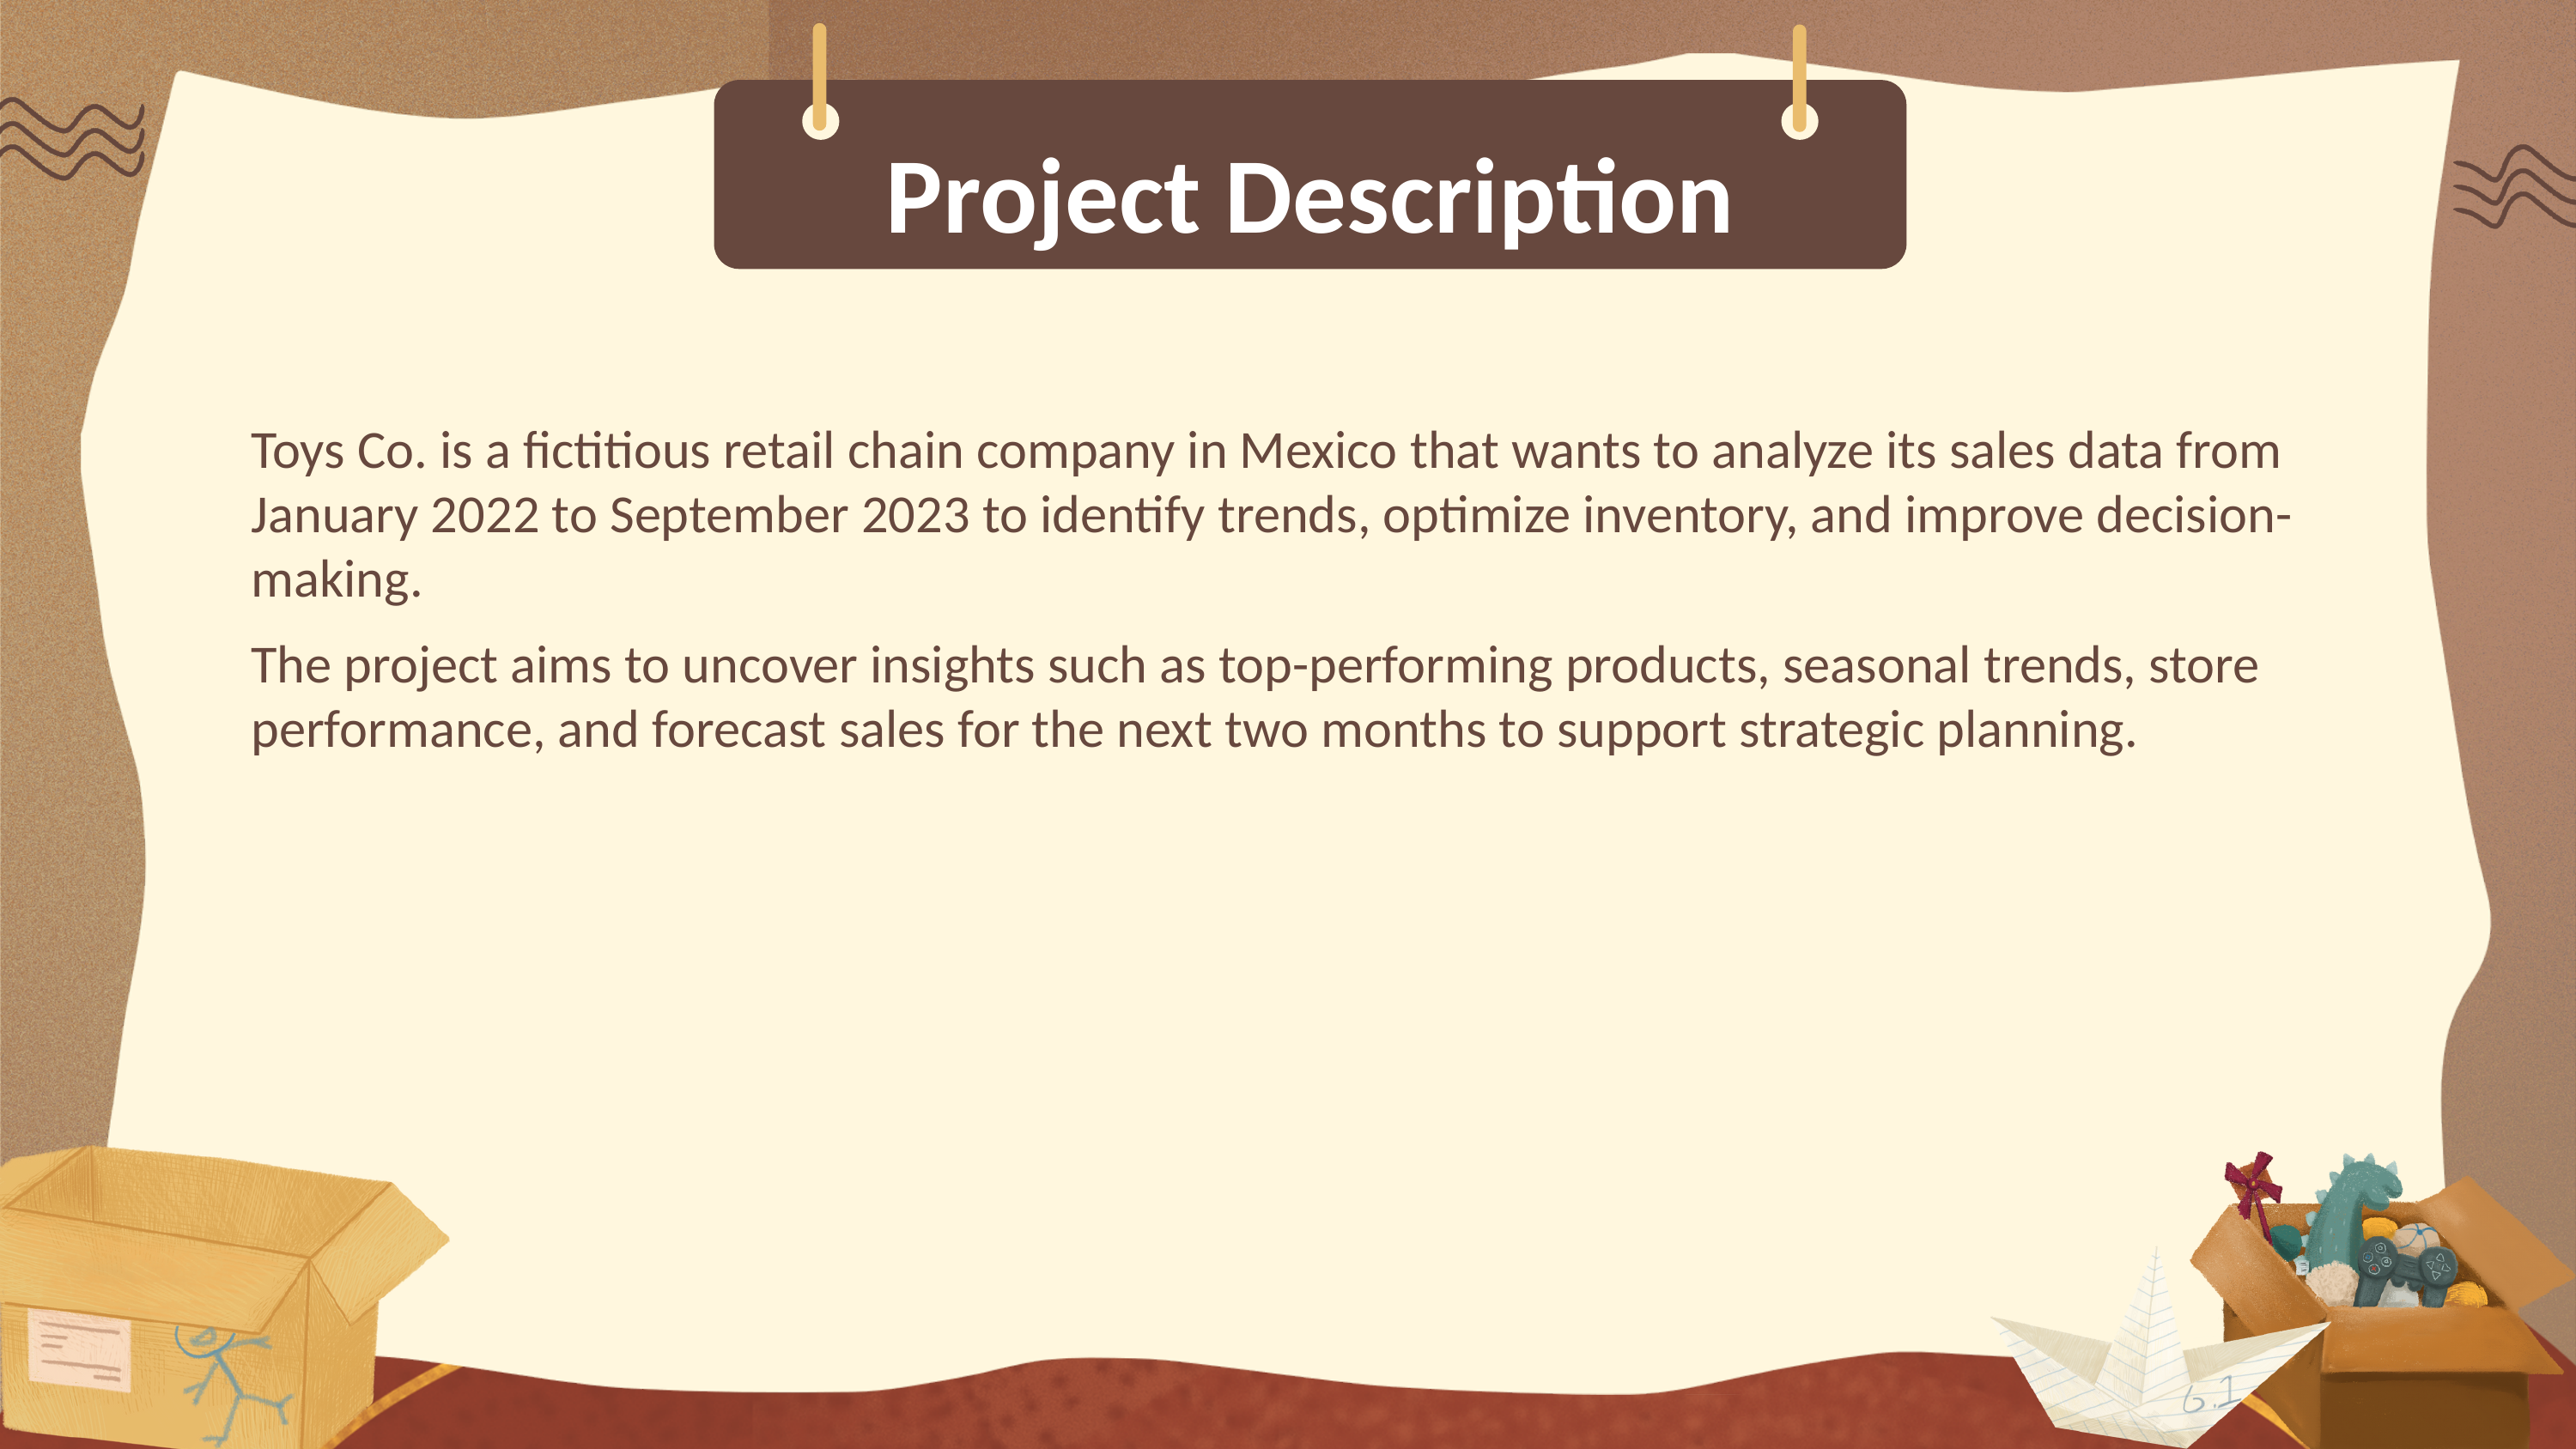

Project Description

Toys Co. is a fictitious retail chain company in Mexico that wants to analyze its sales data from January 2022 to September 2023 to identify trends, optimize inventory, and improve decision-making.
The project aims to uncover insights such as top-performing products, seasonal trends, store performance, and forecast sales for the next two months to support strategic planning.